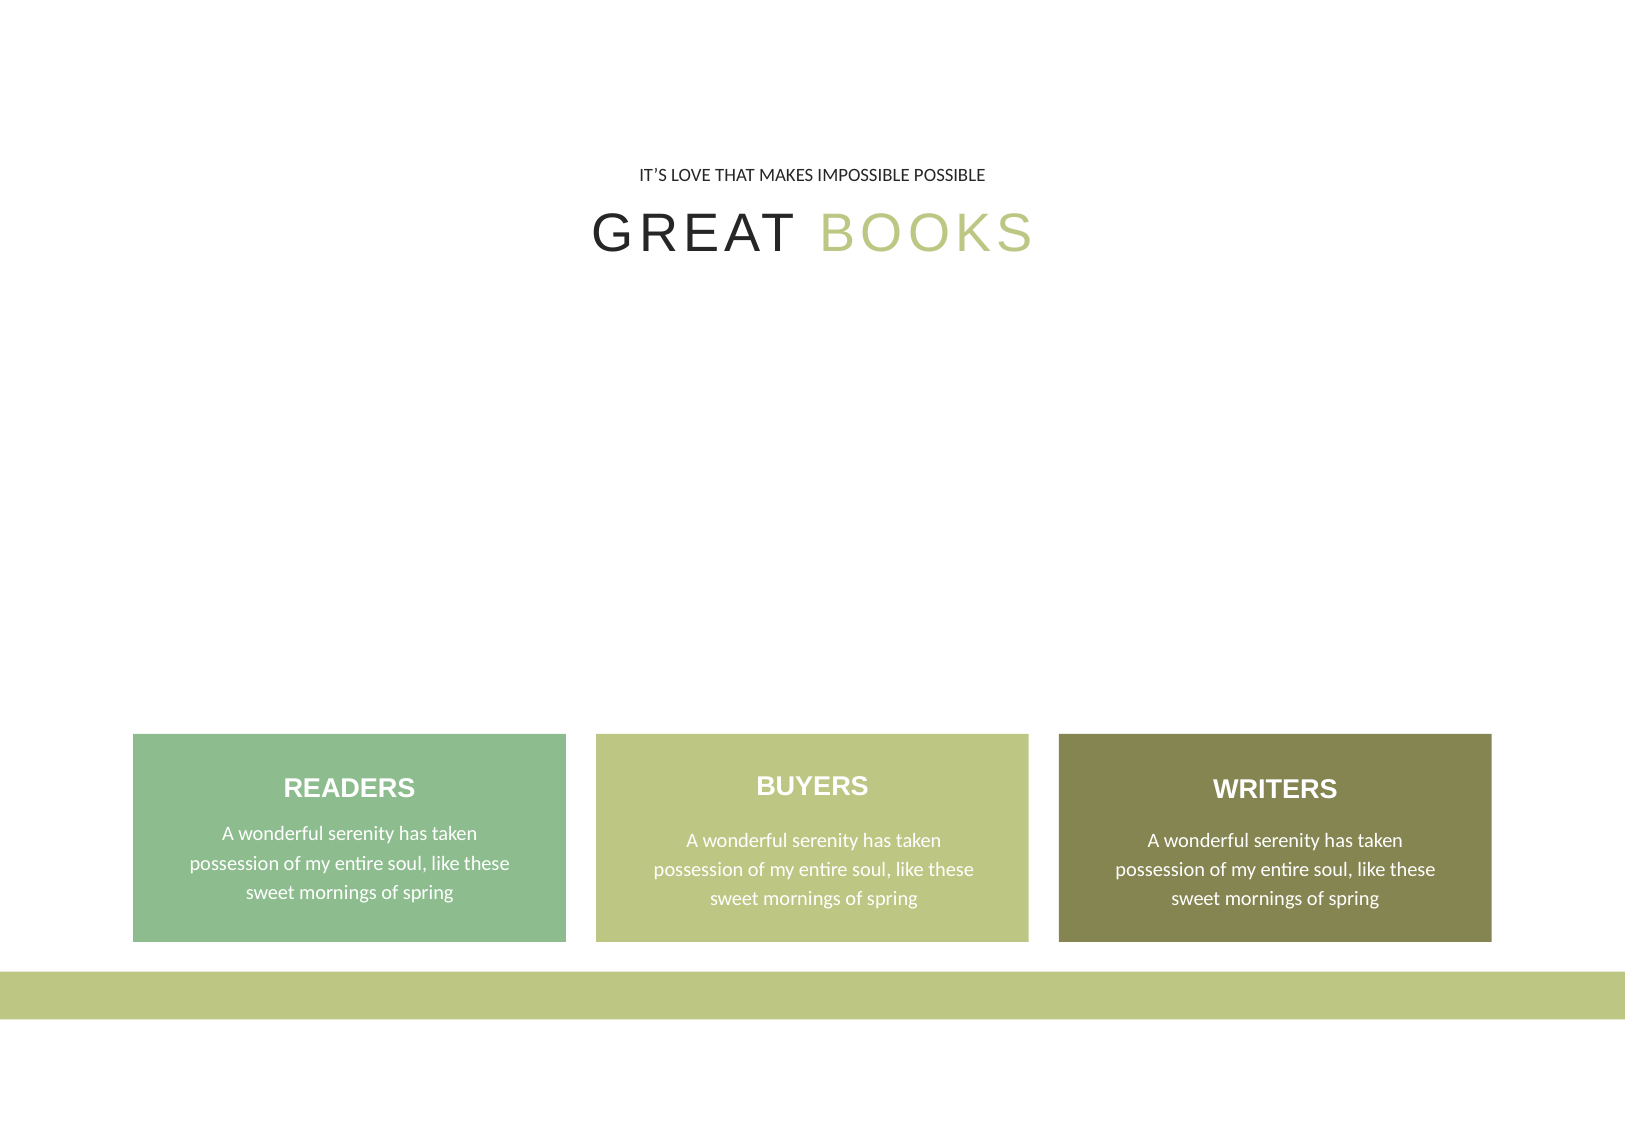

IT’S LOVE THAT MAKES IMPOSSIBLE POSSIBLE
GREAT BOOKS

BUYERS
READERS
WRITERS
A wonderful serenity has taken possession of my entire soul, like these sweet mornings of spring
A wonderful serenity has taken possession of my entire soul, like these sweet mornings of spring
A wonderful serenity has taken possession of my entire soul, like these sweet mornings of spring